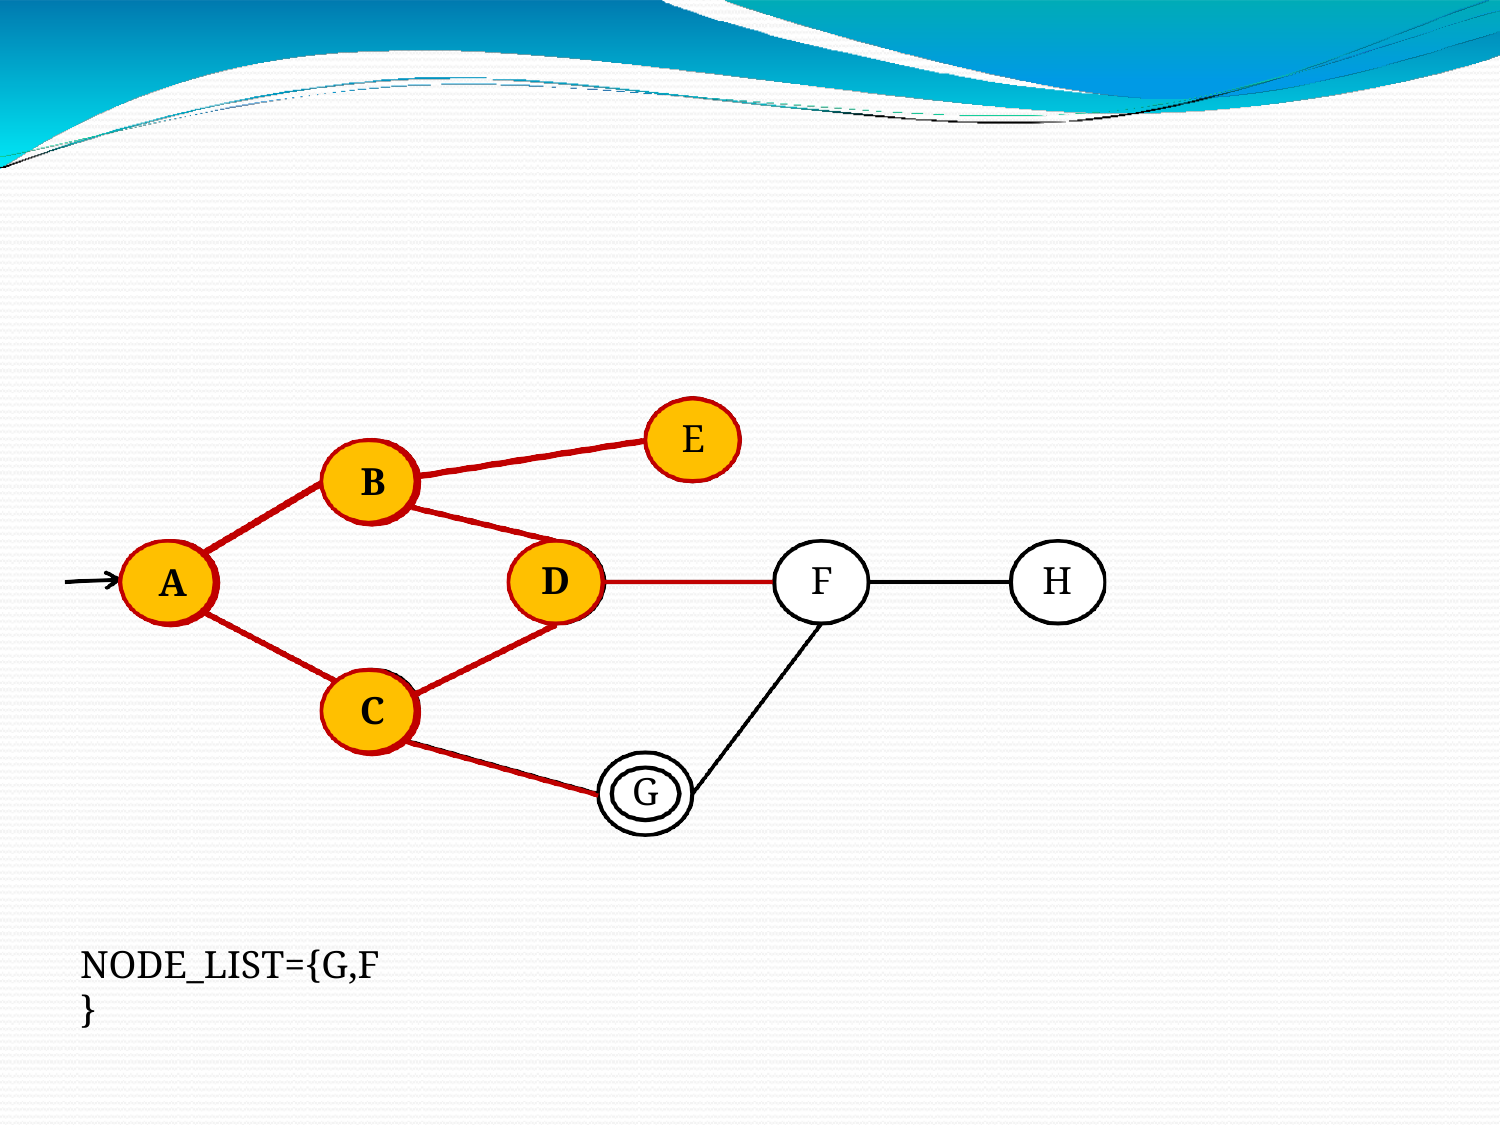

E
B
D
F
H
A
C
G
NODE_LIST={G,F}